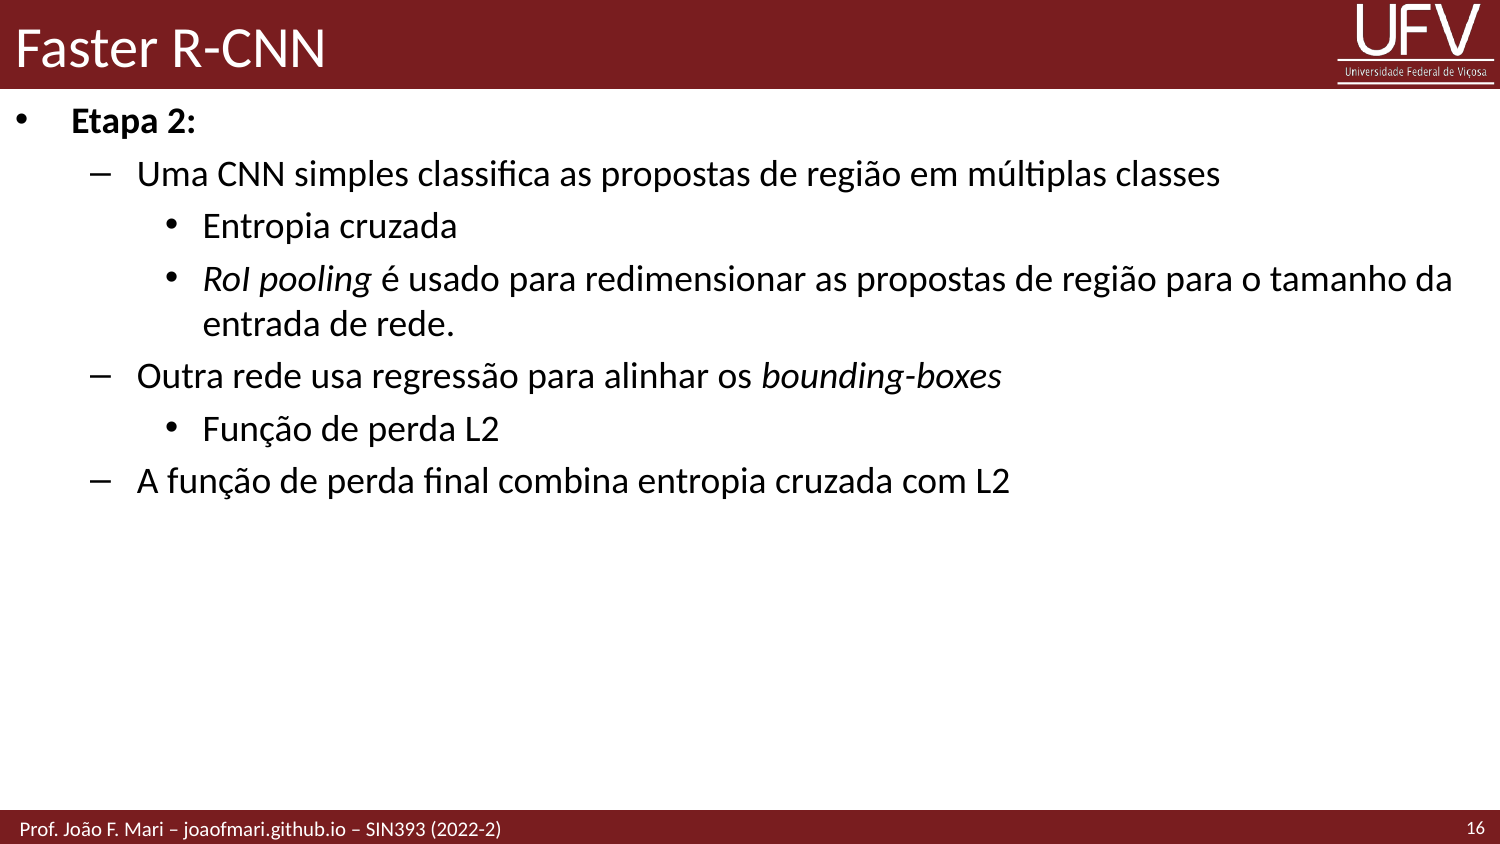

# Faster R-CNN
Etapa 2:
Uma CNN simples classifica as propostas de região em múltiplas classes
Entropia cruzada
RoI pooling é usado para redimensionar as propostas de região para o tamanho da entrada de rede.
Outra rede usa regressão para alinhar os bounding-boxes
Função de perda L2
A função de perda final combina entropia cruzada com L2
16
 Prof. João F. Mari – joaofmari.github.io – SIN393 (2022-2)